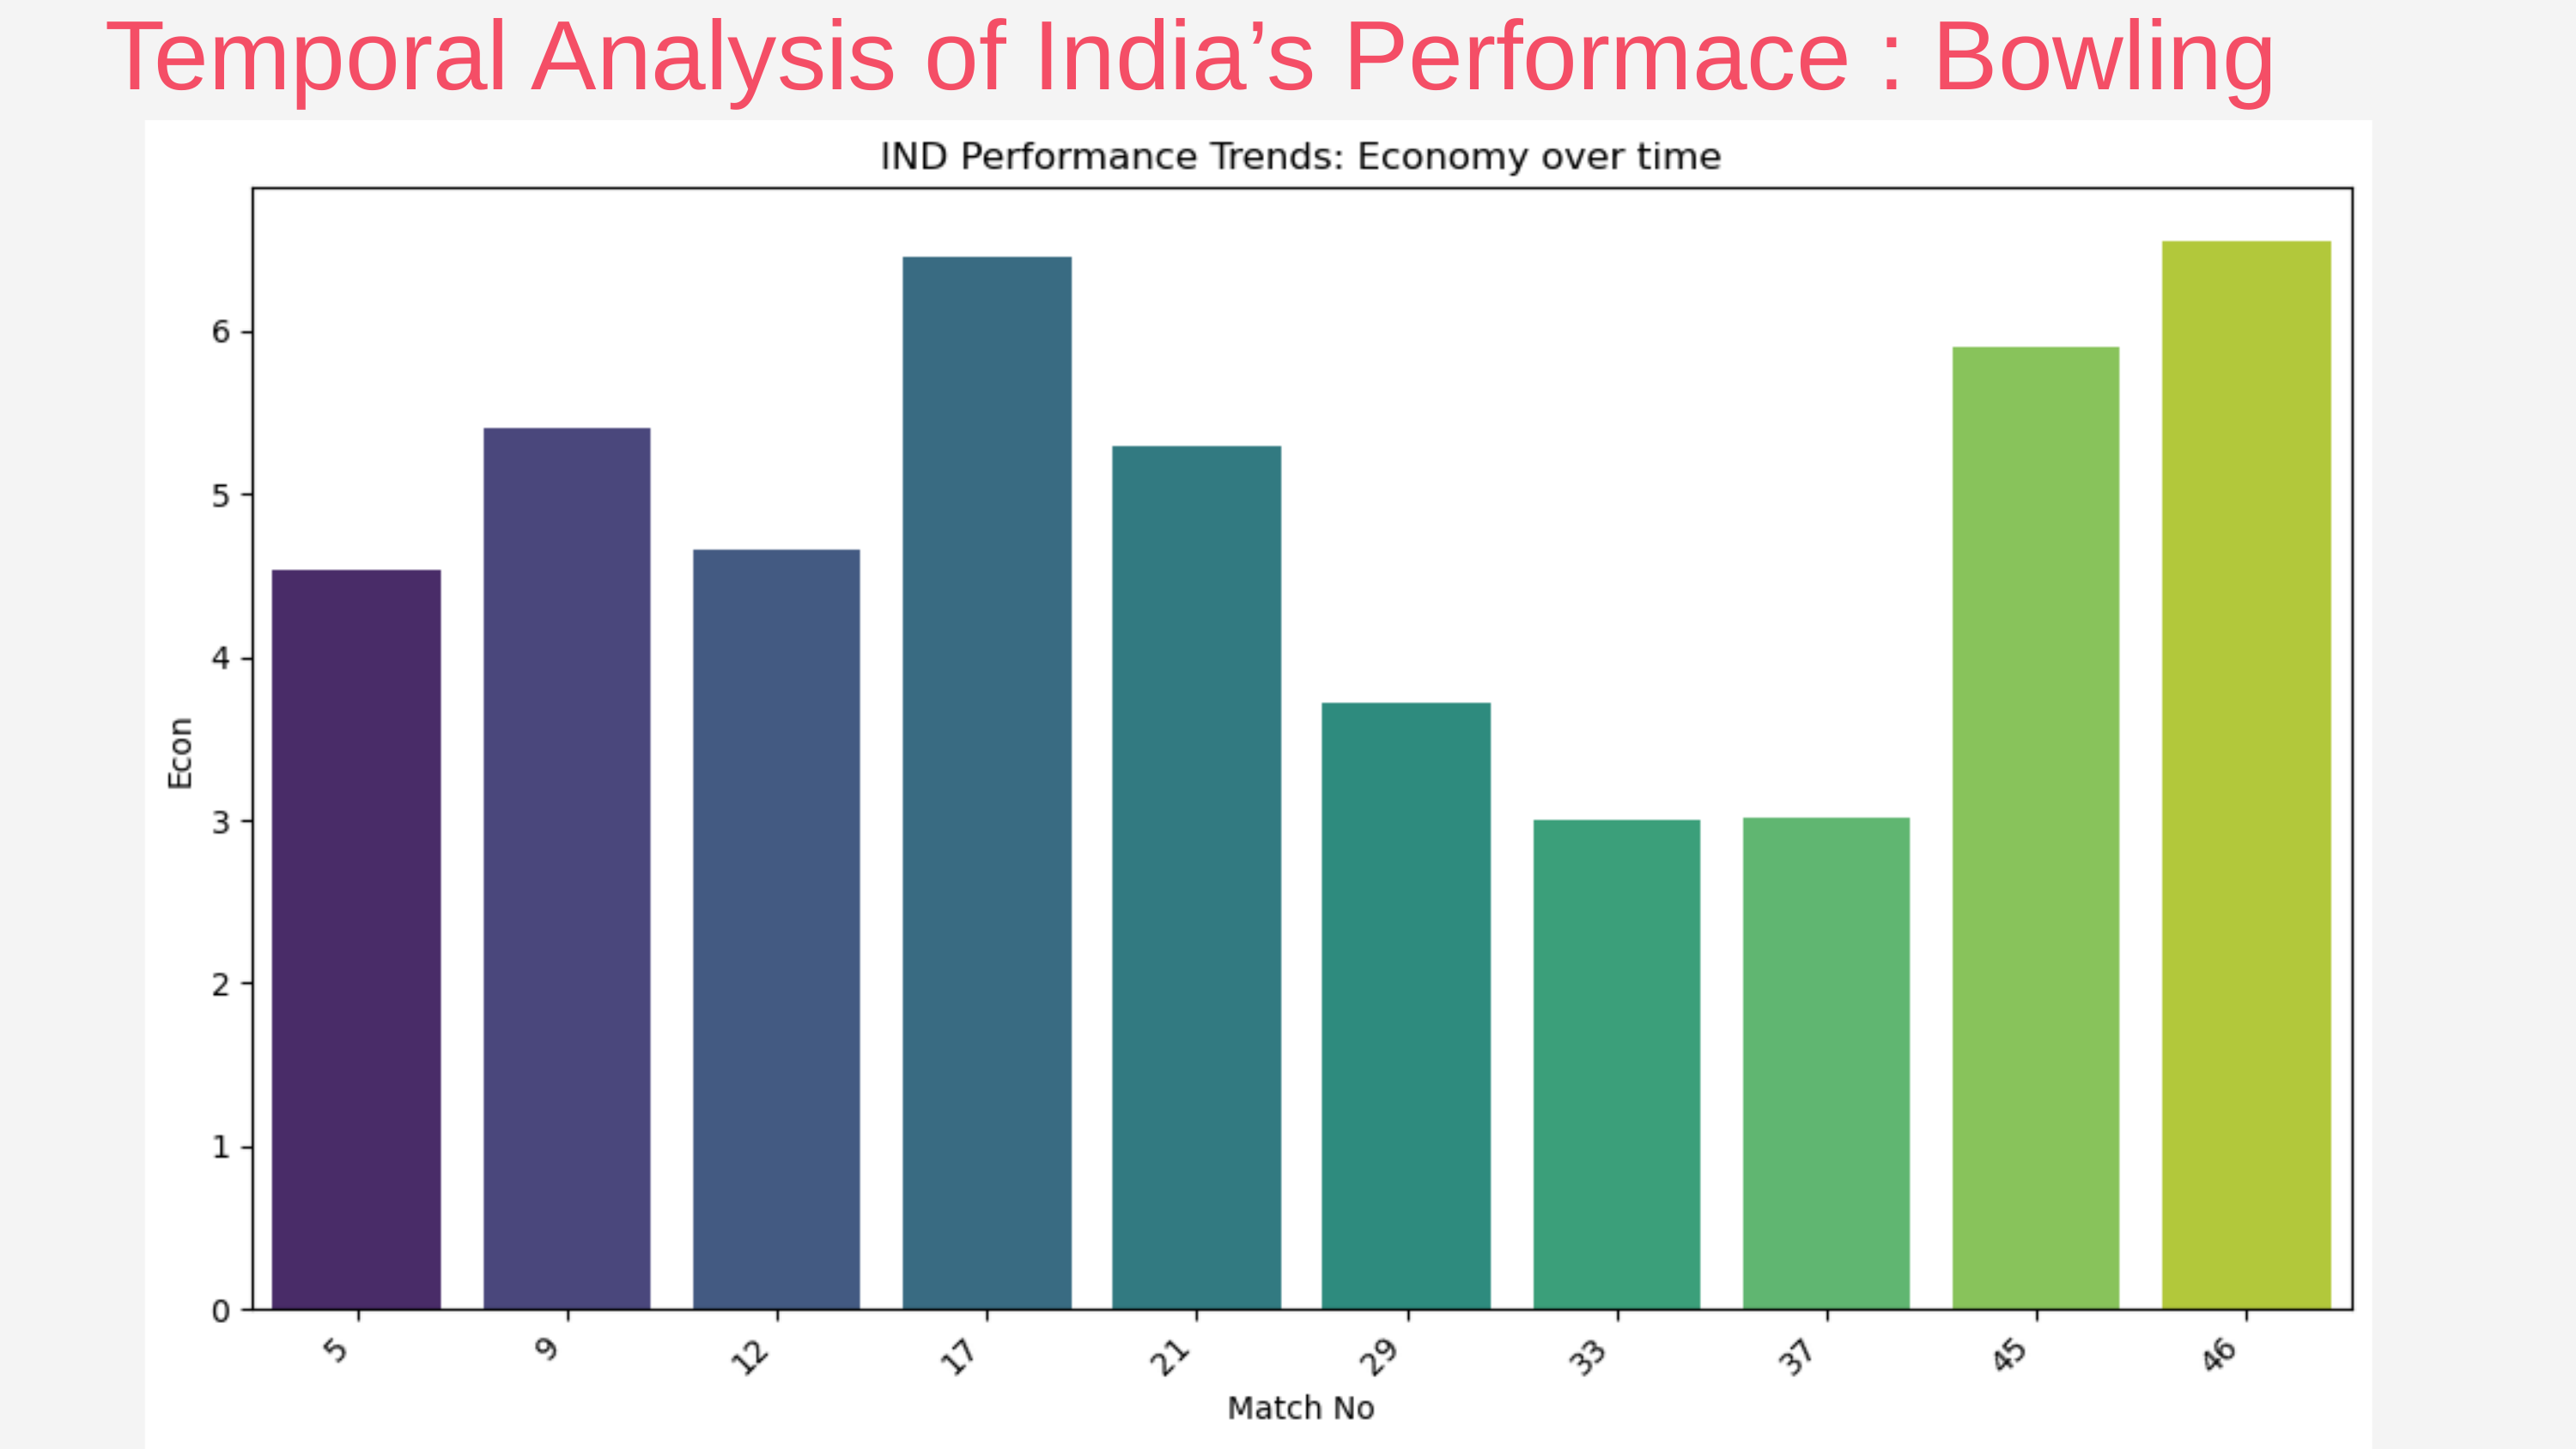

Temporal Analysis of India’s Performace : Bowling